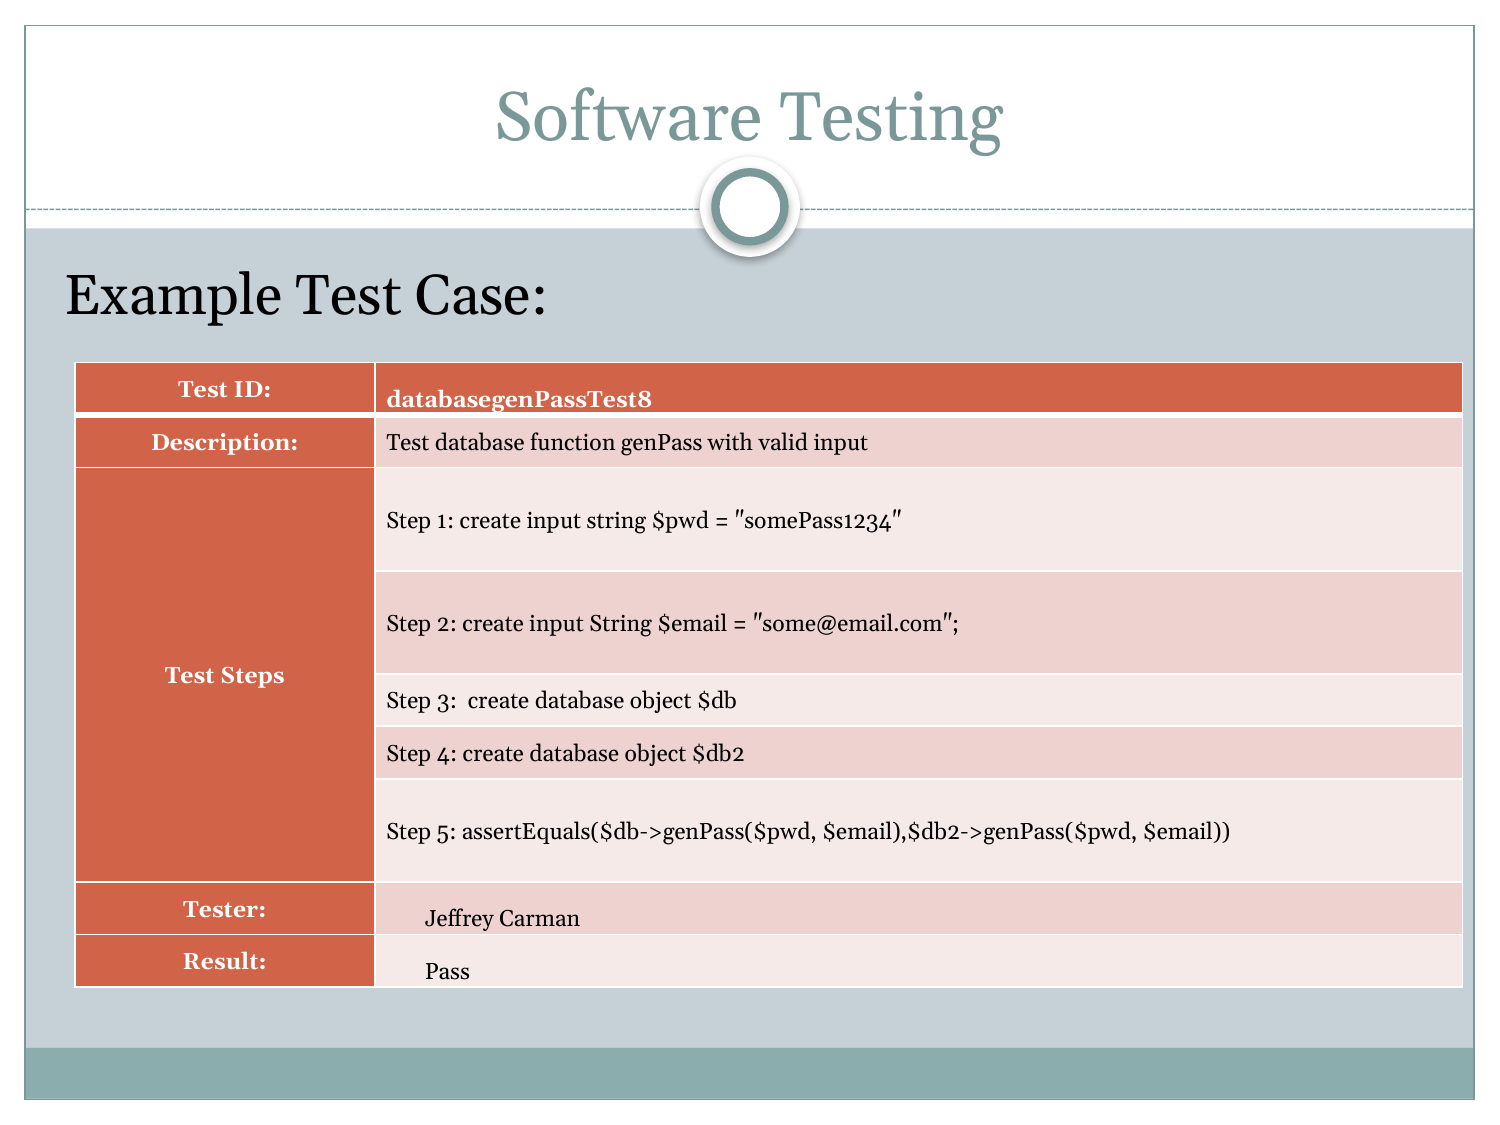

# Software Testing
Example Test Case:

| Test ID: | databasegenPassTest8 |
| --- | --- |
| Description: | Test database function genPass with valid input |
| Test Steps | Step 1: create input string $pwd = "somePass1234" |
|  | Step 2: create input String $email = "some@email.com"; |
|  | Step 3: create database object $db |
|  | Step 4: create database object $db2 |
|  | Step 5: assertEquals($db->genPass($pwd, $email),$db2->genPass($pwd, $email)) |
| Tester: | Jeffrey Carman |
| Result: | Pass |